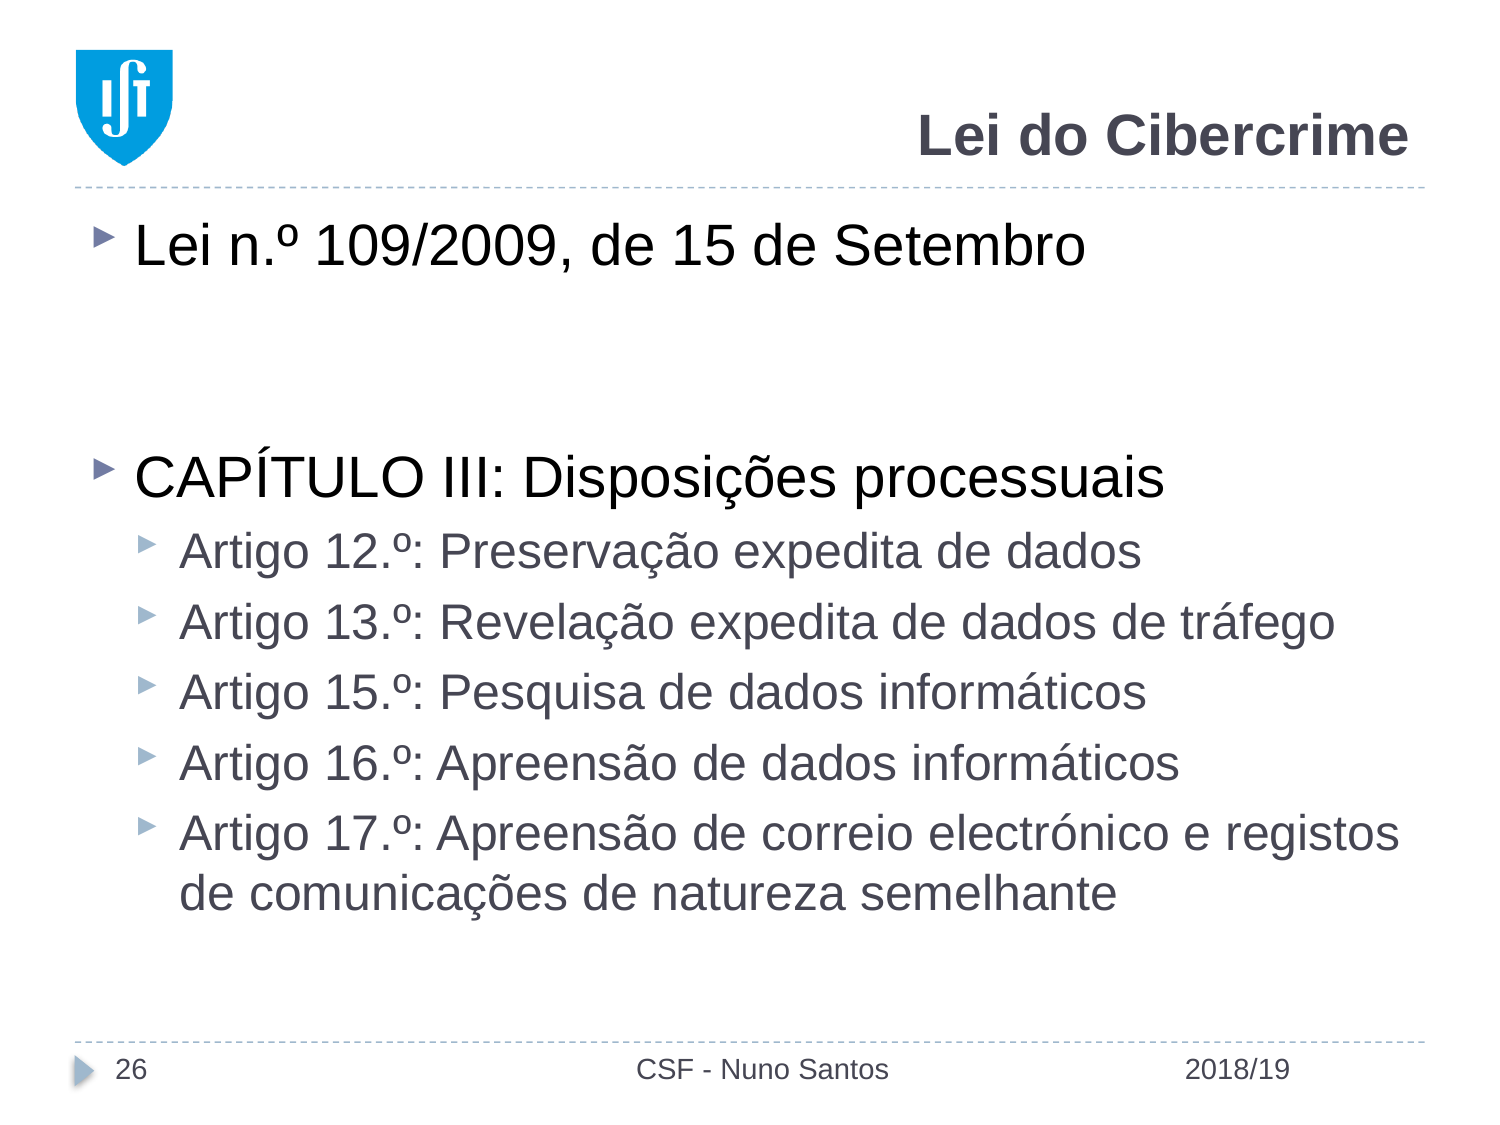

# Lei do Cibercrime
Lei n.º 109/2009, de 15 de Setembro

CAPÍTULO III: Disposições processuais
Artigo 12.º: Preservação expedita de dados
Artigo 13.º: Revelação expedita de dados de tráfego
Artigo 15.º: Pesquisa de dados informáticos
Artigo 16.º: Apreensão de dados informáticos
Artigo 17.º: Apreensão de correio electrónico e registos de comunicações de natureza semelhante

26
CSF - Nuno Santos
2018/19